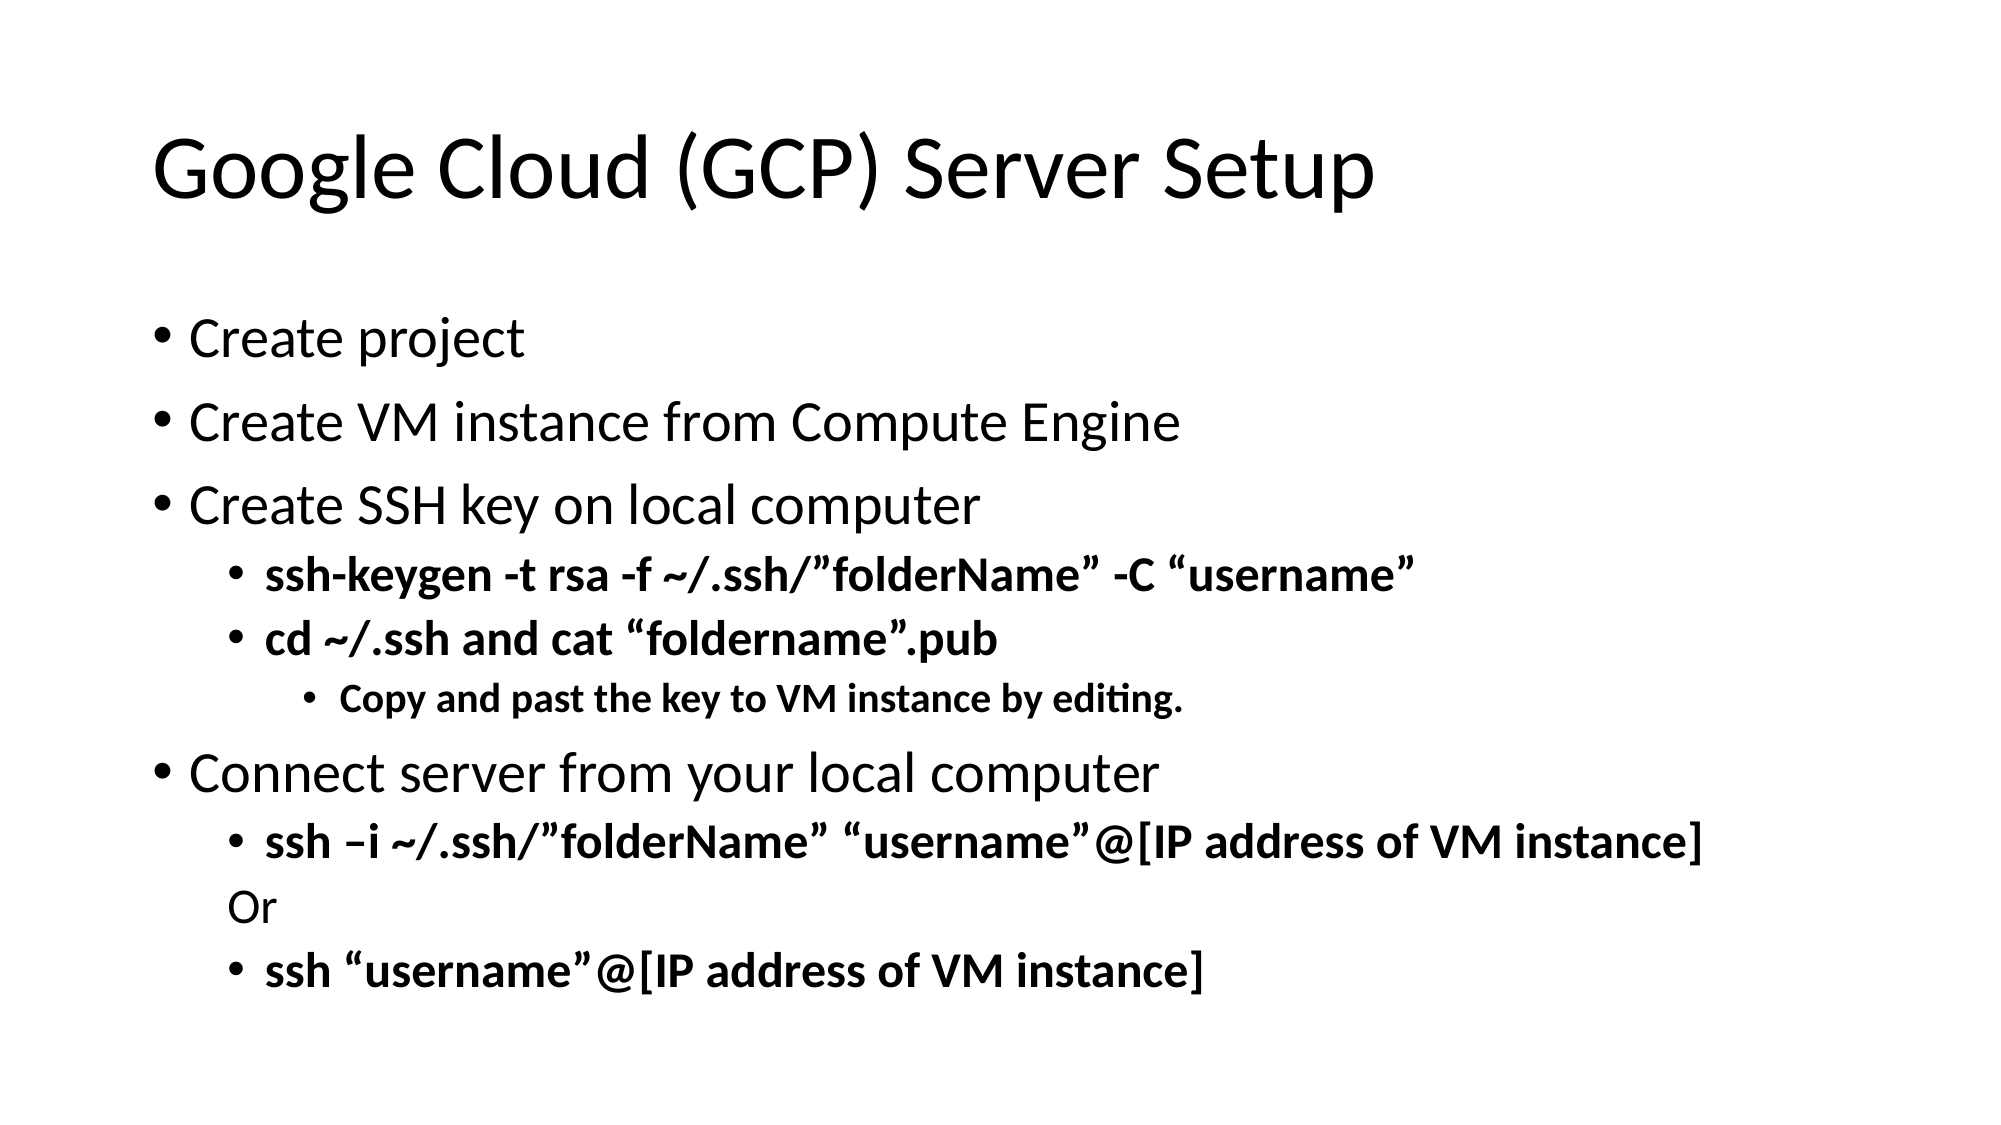

# Google Cloud (GCP) Server Setup
Create project
Create VM instance from Compute Engine
Create SSH key on local computer
ssh-keygen -t rsa -f ~/.ssh/”folderName” -C “username”
cd ~/.ssh and cat “foldername”.pub
Copy and past the key to VM instance by editing.
Connect server from your local computer
ssh –i ~/.ssh/”folderName” “username”@[IP address of VM instance]
Or
ssh “username”@[IP address of VM instance]